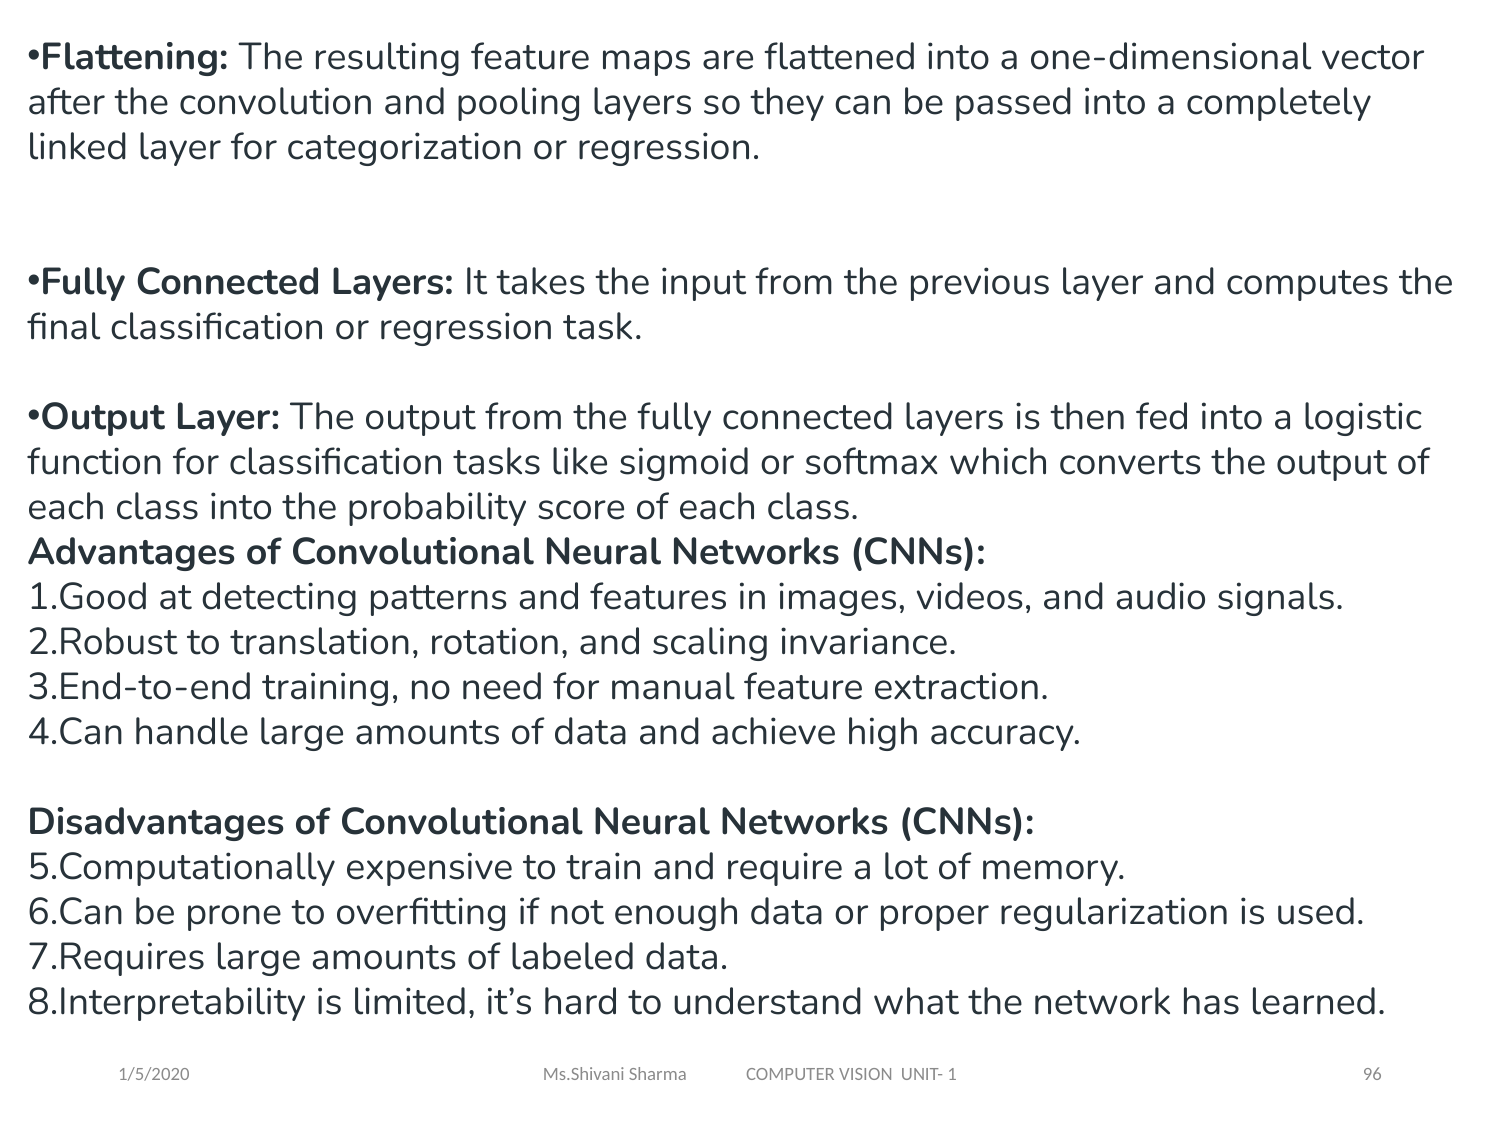

Flattening: The resulting feature maps are flattened into a one-dimensional vector after the convolution and pooling layers so they can be passed into a completely linked layer for categorization or regression.

Fully Connected Layers: It takes the input from the previous layer and computes the final classification or regression task.

Output Layer: The output from the fully connected layers is then fed into a logistic function for classification tasks like sigmoid or softmax which converts the output of each class into the probability score of each class.
Advantages of Convolutional Neural Networks (CNNs):
Good at detecting patterns and features in images, videos, and audio signals.
Robust to translation, rotation, and scaling invariance.
End-to-end training, no need for manual feature extraction.
Can handle large amounts of data and achieve high accuracy.

Disadvantages of Convolutional Neural Networks (CNNs):
Computationally expensive to train and require a lot of memory.
Can be prone to overfitting if not enough data or proper regularization is used.
Requires large amounts of labeled data.
Interpretability is limited, it’s hard to understand what the network has learned.

1/5/2020
Ms.Shivani Sharma              COMPUTER VISION  UNIT- 1
96